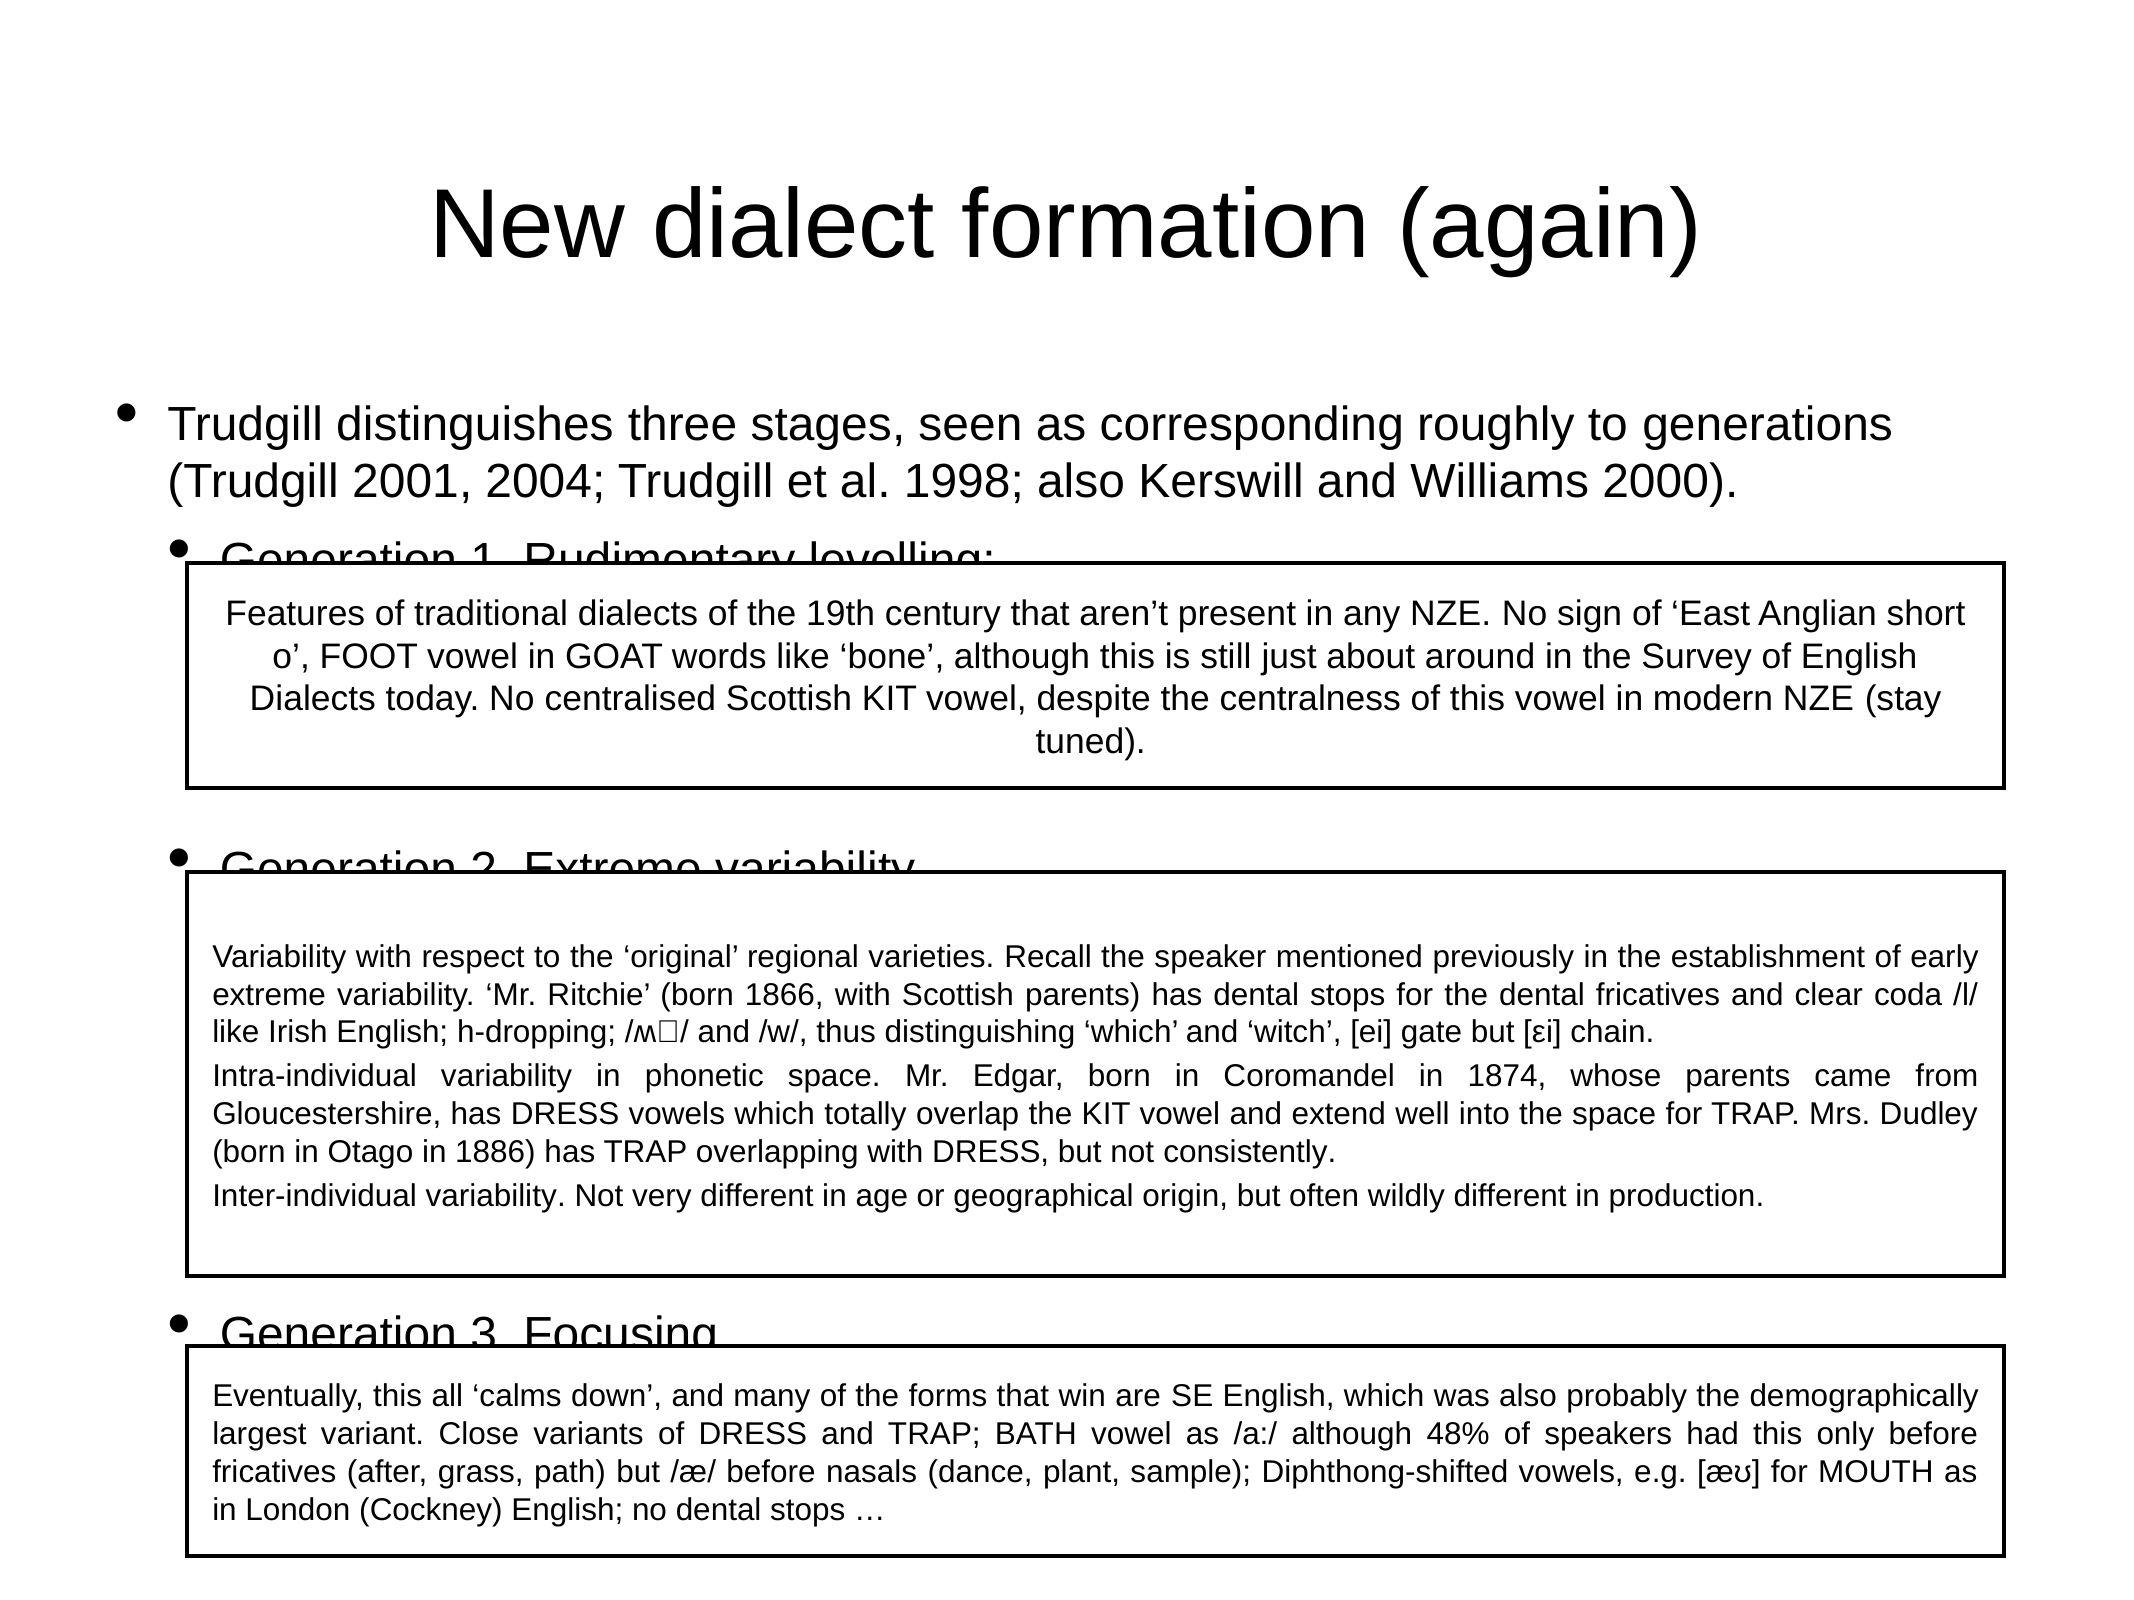

# New dialect formation (again)
Trudgill distinguishes three stages, seen as corresponding roughly to generations (Trudgill 2001, 2004; Trudgill et al. 1998; also Kerswill and Williams 2000).
Generation 1. Rudimentary levelling: The first stage of new-dialect formation involves the initial contact between speakers of different regional and social varieties in a new location, with small amounts of accommodation of adult speakers to one another towards the beginnings of an interdialect. New Zealand: until approx. 1860 (the first speaker we heard).
Generation 2. Extreme variability.
In stable situations, children normally learn to speak like their peers; in a dialect-mixture situation, there is no single peer-dialect for children to acquire, and children have several different linguistic models to aim at. The prediction is then that children will select variants from different dialects and form them into new combinations.
Some loss of linguistically-marked forms and survival of unmarked forms.
Generation 3. Focusing. The new dialect is expected to appear as a stable, crystallised variety, with the most frequent, majority forms eventually winning out.
Features of traditional dialects of the 19th century that aren’t present in any NZE. No sign of ‘East Anglian short o’, FOOT vowel in GOAT words like ‘bone’, although this is still just about around in the Survey of English Dialects today. No centralised Scottish KIT vowel, despite the centralness of this vowel in modern NZE (stay tuned).
Variability with respect to the ‘original’ regional varieties. Recall the speaker mentioned previously in the establishment of early extreme variability. ‘Mr. Ritchie’ (born 1866, with Scottish parents) has dental stops for the dental fricatives and clear coda /l/ like Irish English; h-dropping; /ʍ􏰌/ and /w/, thus distinguishing ‘which’ and ‘witch’, [ei] gate but [εi] chain.
Intra-individual variability in phonetic space. Mr. Edgar, born in Coromandel in 1874, whose parents came from Gloucestershire, has DRESS vowels which totally overlap the KIT vowel and extend well into the space for TRAP. Mrs. Dudley (born in Otago in 1886) has TRAP overlapping with DRESS, but not consistently.
Inter-individual variability. Not very different in age or geographical origin, but often wildly different in production.
Eventually, this all ‘calms down’, and many of the forms that win are SE English, which was also probably the demographically largest variant. Close variants of DRESS and TRAP; BATH vowel as /a:/ although 48% of speakers had this only before fricatives (after, grass, path) but /æ/ before nasals (dance, plant, sample); Diphthong-shifted vowels, e.g. [æʊ] for MOUTH as in London (Cockney) English; no dental stops …